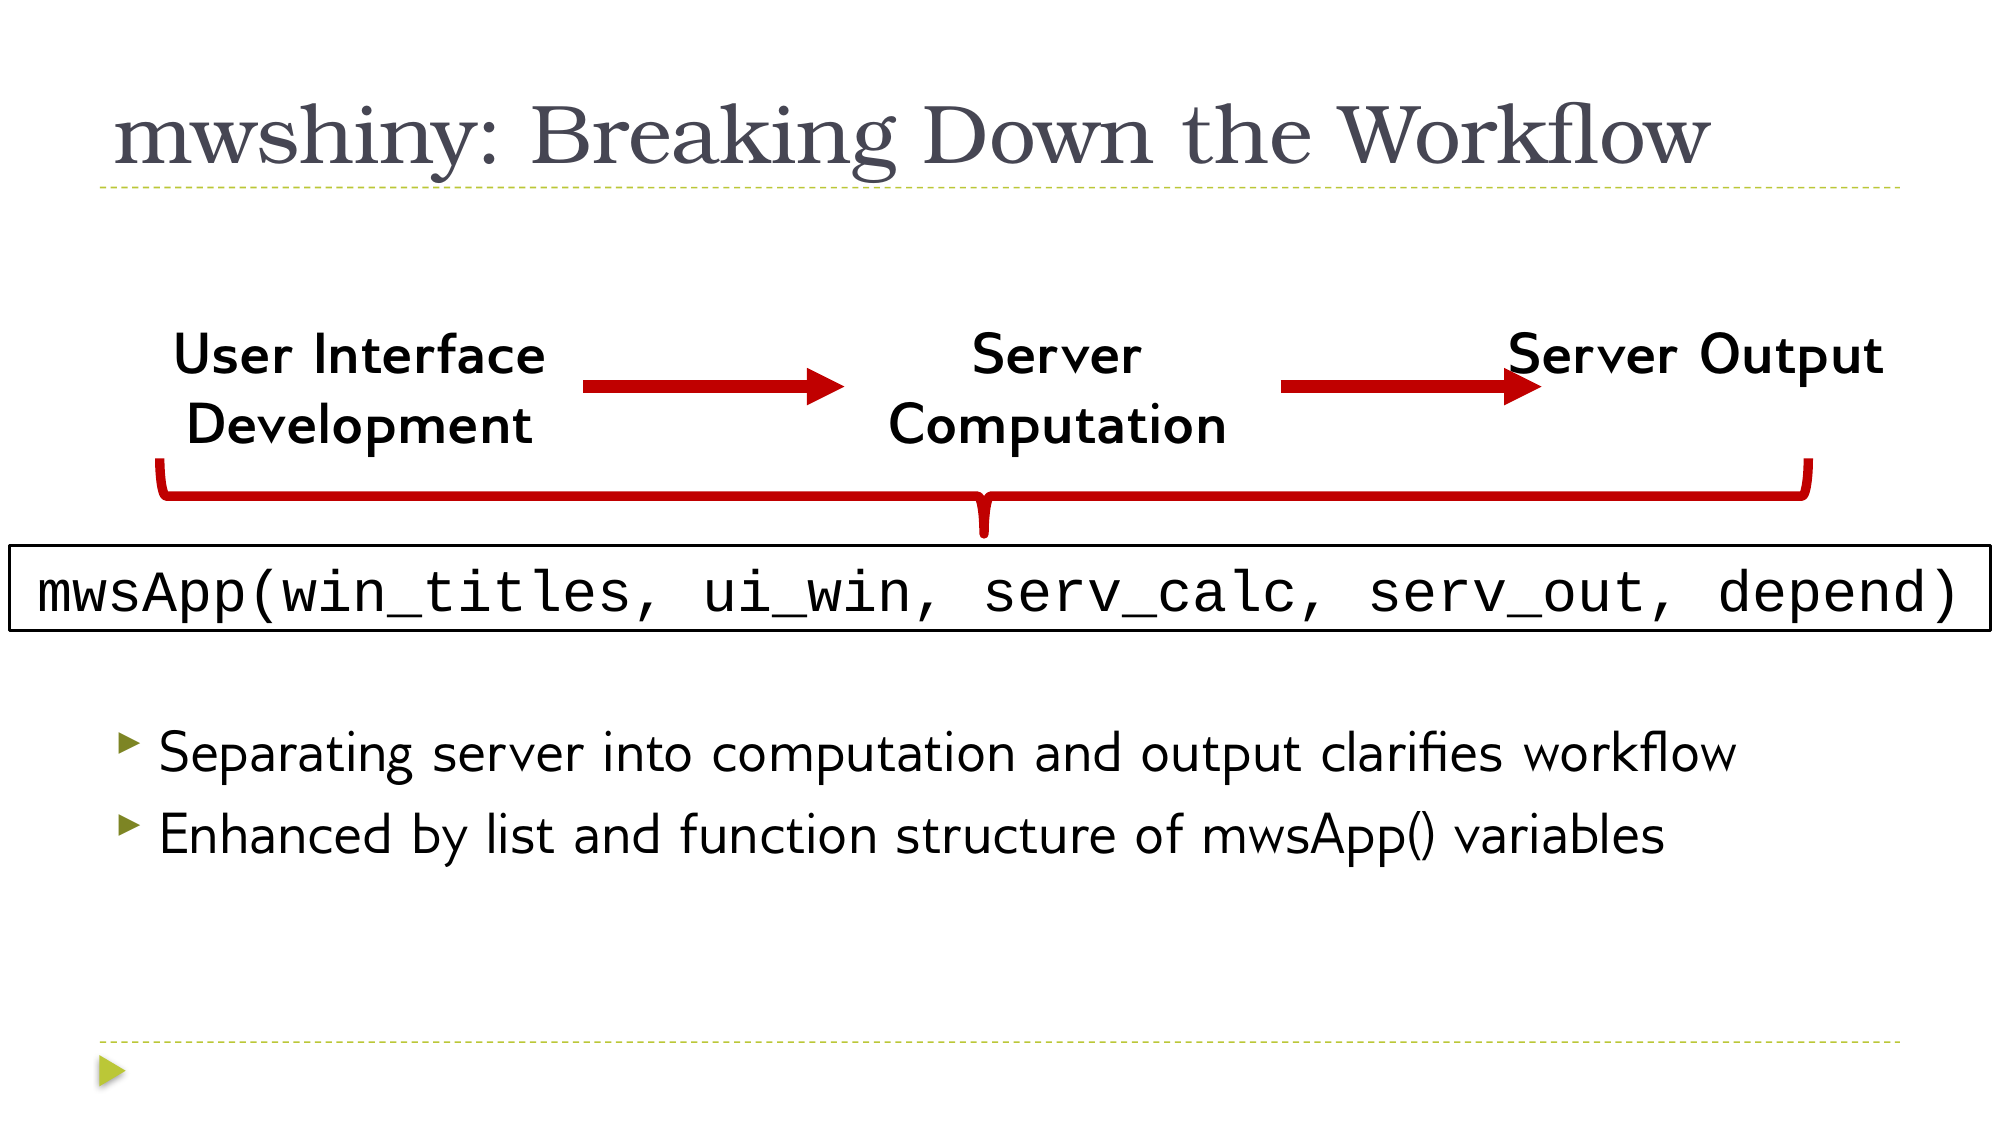

# mwshiny: Breaking Down the Workflow
User Interface Development
Server Computation
Server Output
mwsApp(win_titles, ui_win, serv_calc, serv_out, depend)
Separating server into computation and output clarifies workflow
Enhanced by list and function structure of mwsApp() variables